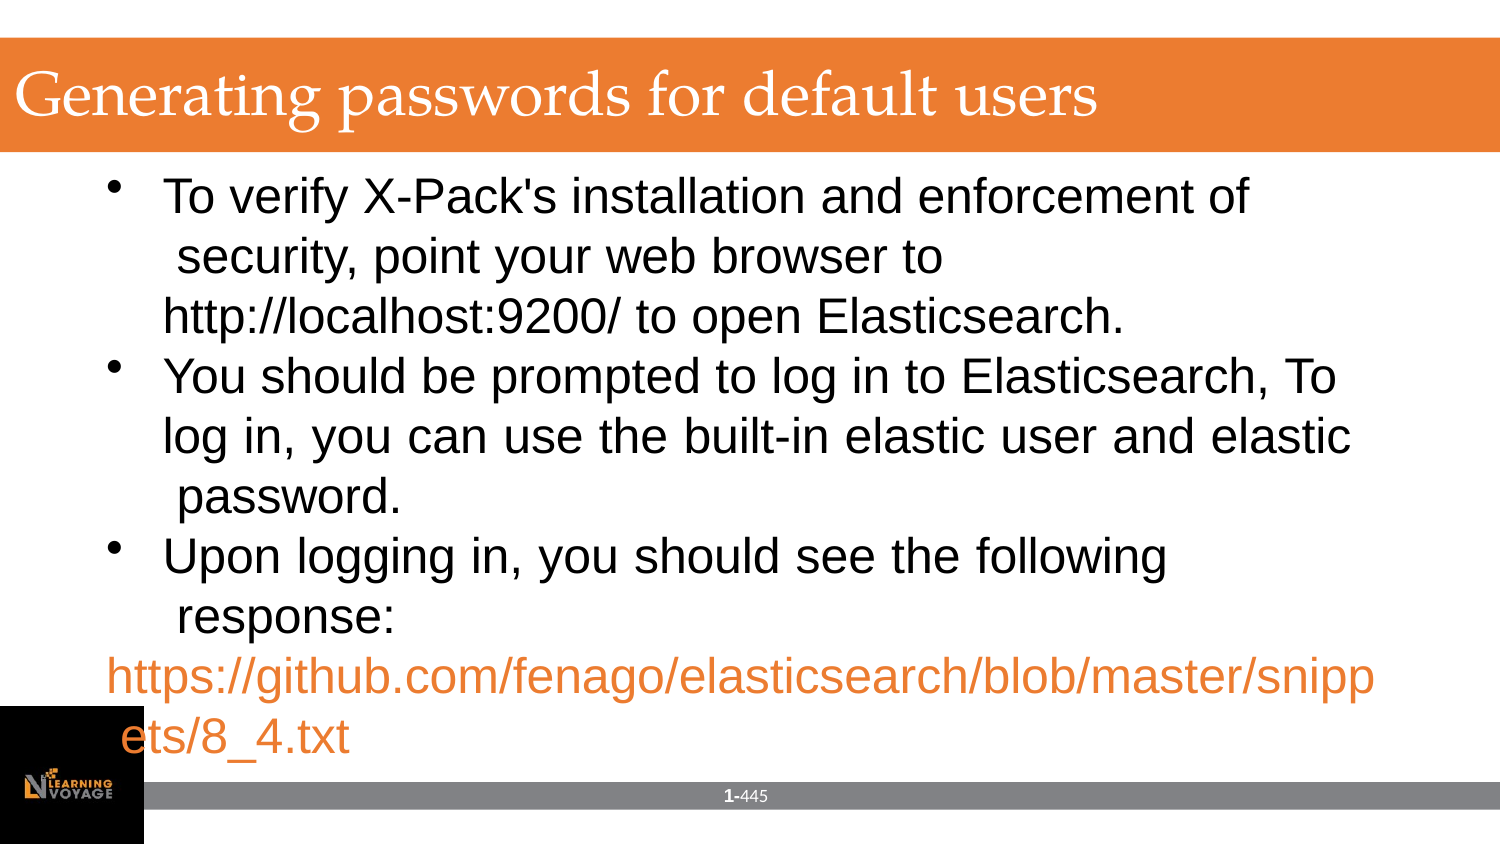

# Generating passwords for default users
To verify X-Pack's installation and enforcement of  security, point your web browser to  http://localhost:9200/ to open Elasticsearch.
You should be prompted to log in to Elasticsearch, To  log in, you can use the built-in elastic user and elastic  password.
Upon logging in, you should see the following  response:
https://github.com/fenago/elasticsearch/blob/master/snipp  ets/8_4.txt
1-445